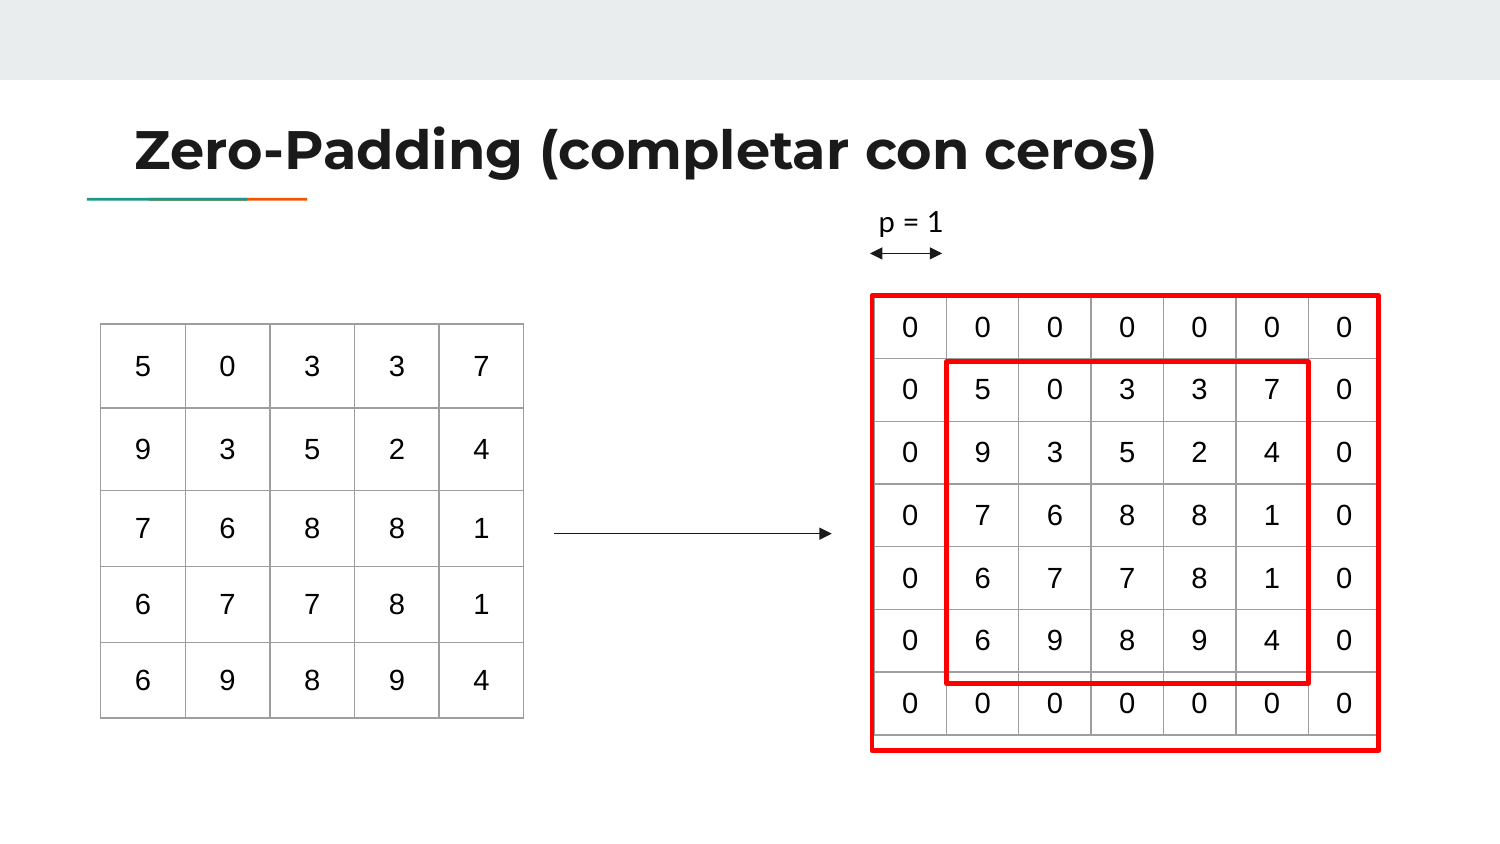

# Zero-Padding (completar con ceros)
p = 1

| 0 | 0 | 0 | 0 | 0 | 0 | 0 |
| --- | --- | --- | --- | --- | --- | --- |
| 0 | 5 | 0 | 3 | 3 | 7 | 0 |
| 0 | 9 | 3 | 5 | 2 | 4 | 0 |
| 0 | 7 | 6 | 8 | 8 | 1 | 0 |
| 0 | 6 | 7 | 7 | 8 | 1 | 0 |
| 0 | 6 | 9 | 8 | 9 | 4 | 0 |
| 0 | 0 | 0 | 0 | 0 | 0 | 0 |
| 5 | 0 | 3 | 3 | 7 |
| --- | --- | --- | --- | --- |
| 9 | 3 | 5 | 2 | 4 |
| 7 | 6 | 8 | 8 | 1 |
| 6 | 7 | 7 | 8 | 1 |
| 6 | 9 | 8 | 9 | 4 |